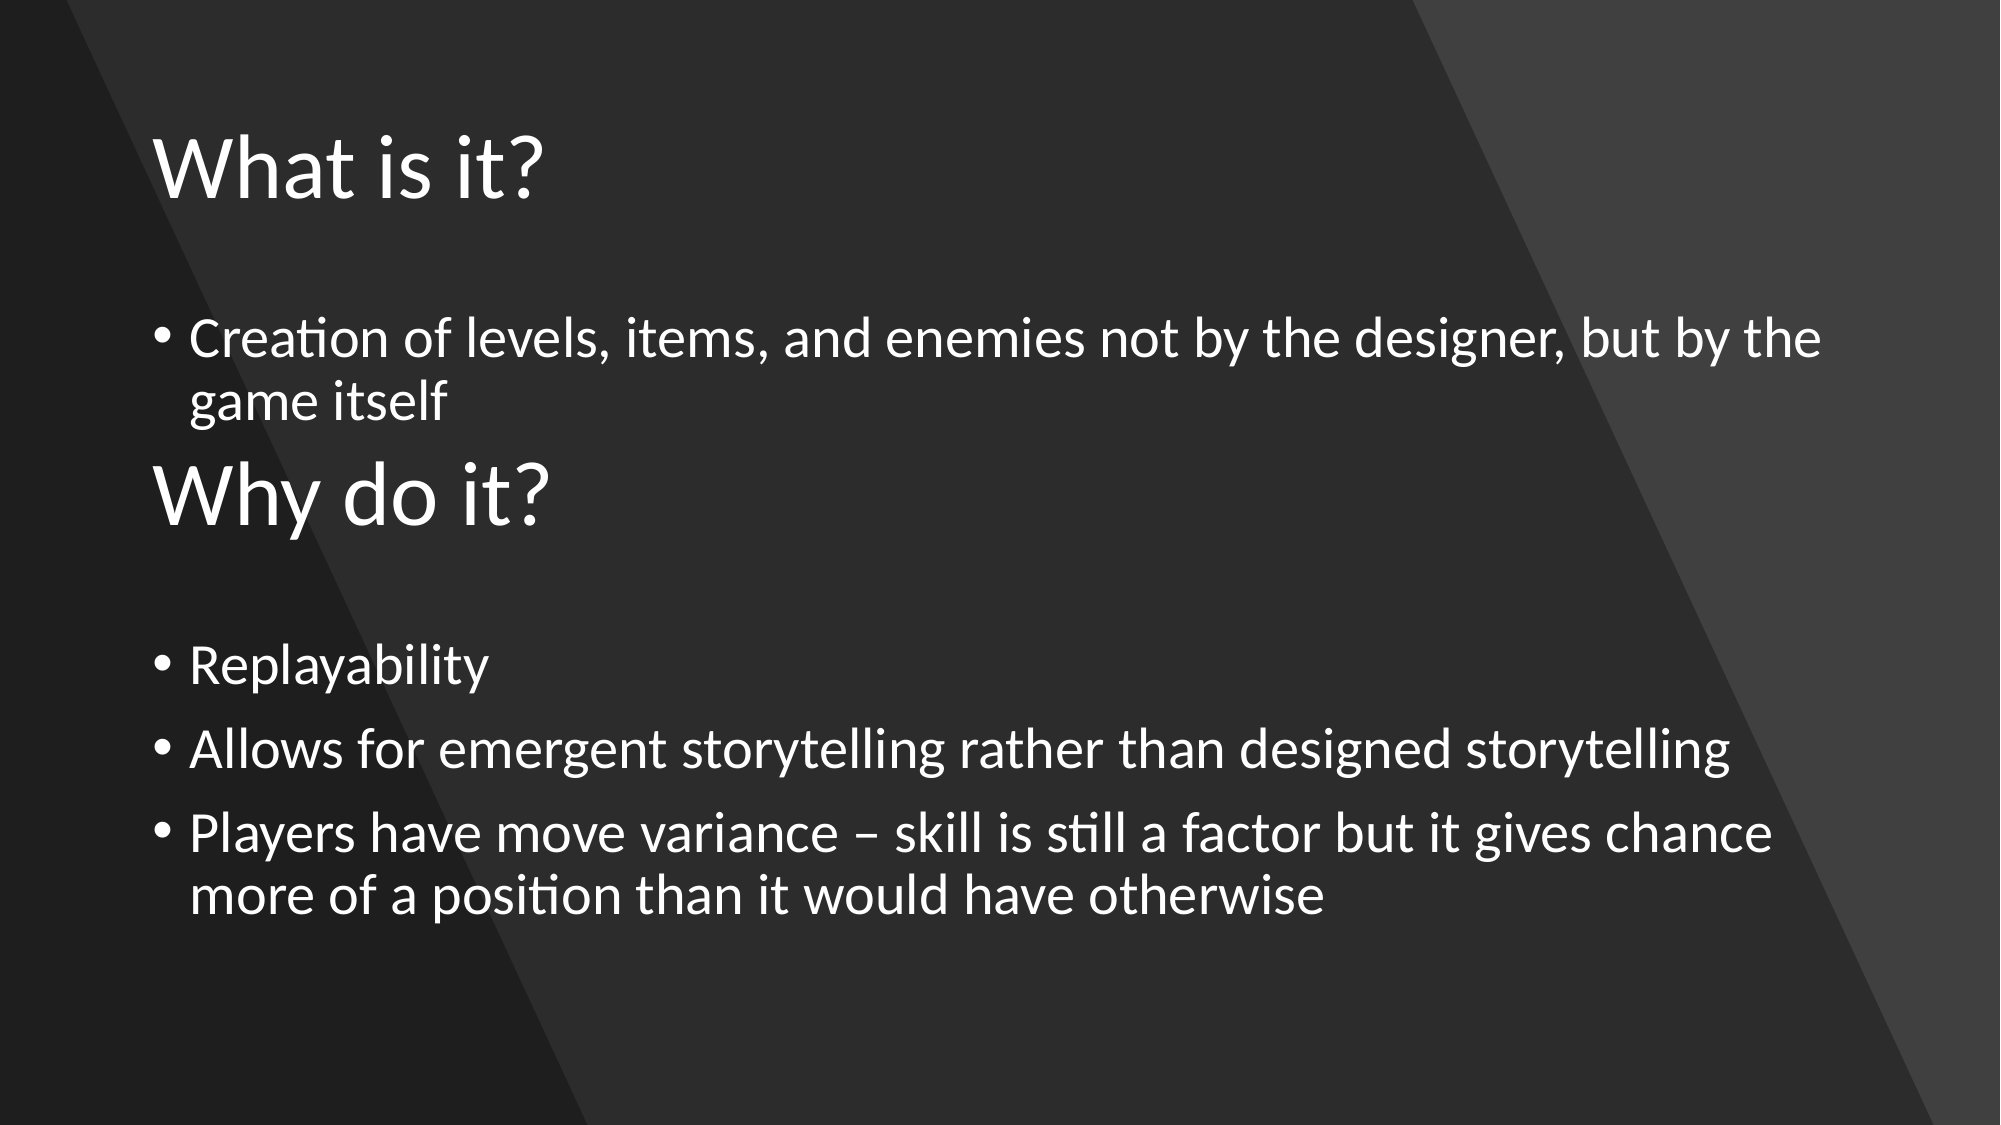

#
What is it?
Creation of levels, items, and enemies not by the designer, but by the game itself

Why do it?
Replayability
Allows for emergent storytelling rather than designed storytelling
Players have move variance – skill is still a factor but it gives chance more of a position than it would have otherwise